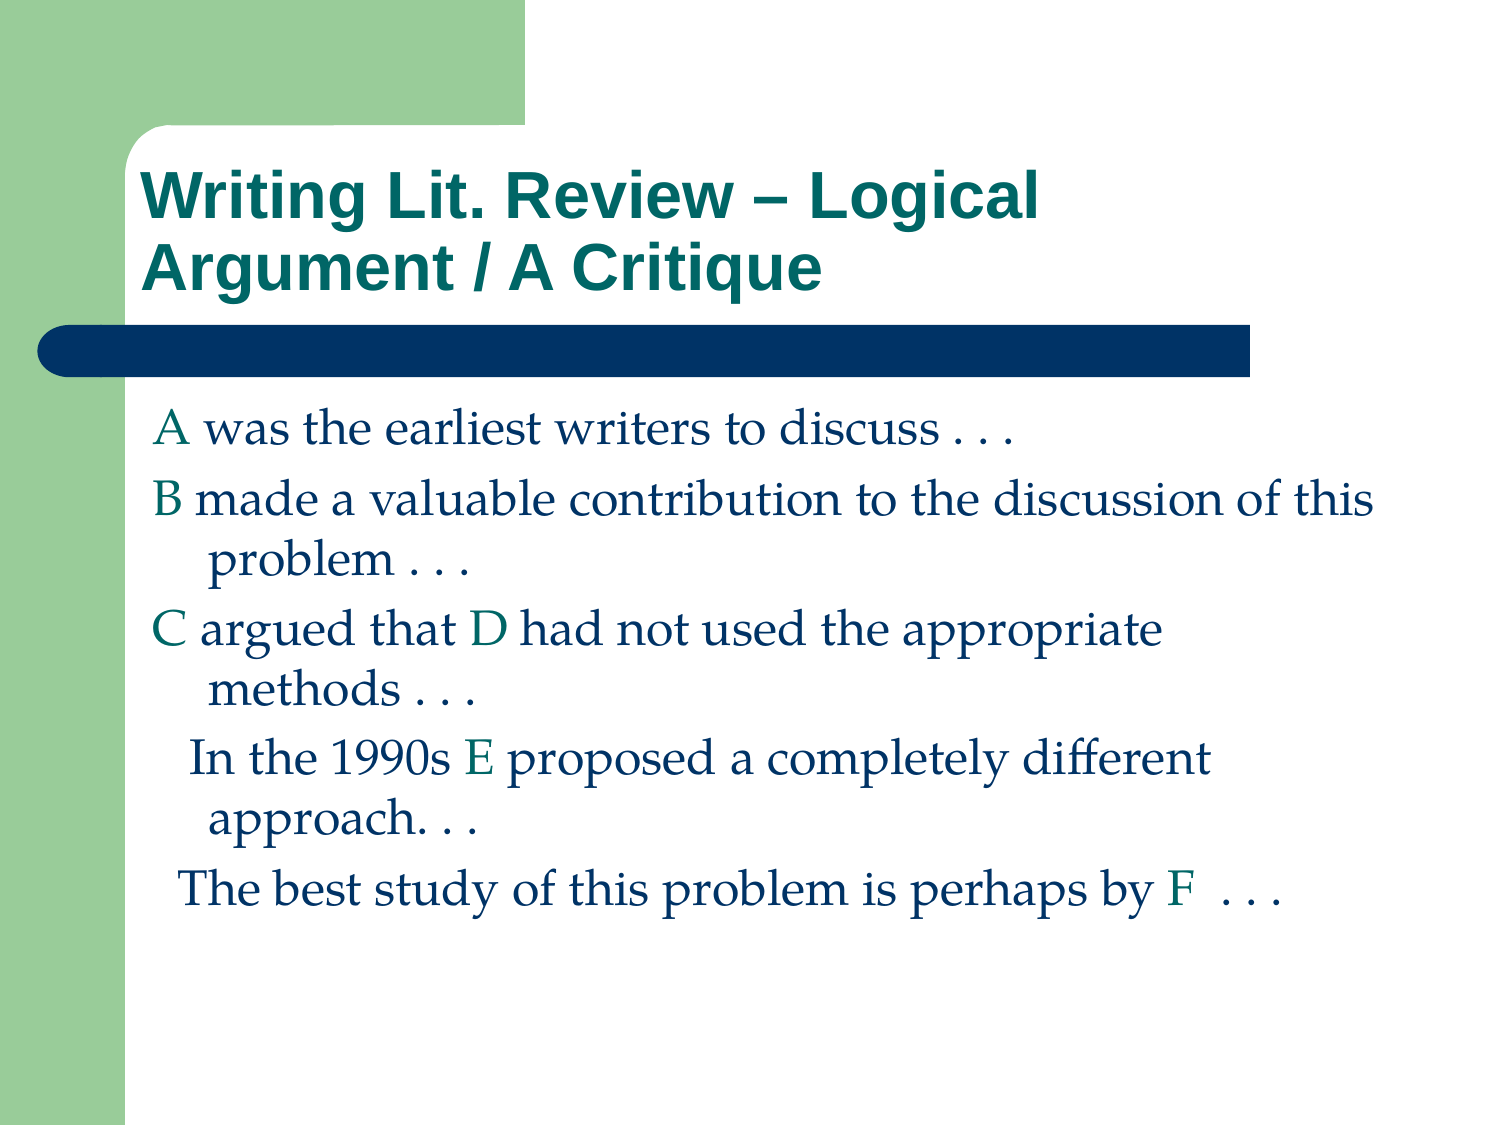

# Writing Lit. Review – Logical Argument / A Critique
A was the earliest writers to discuss . . .
B made a valuable contribution to the discussion of this problem . . .
C argued that D had not used the appropriate methods . . .
   In the 1990s E proposed a completely different approach. . .
  The best study of this problem is perhaps by F  . . .